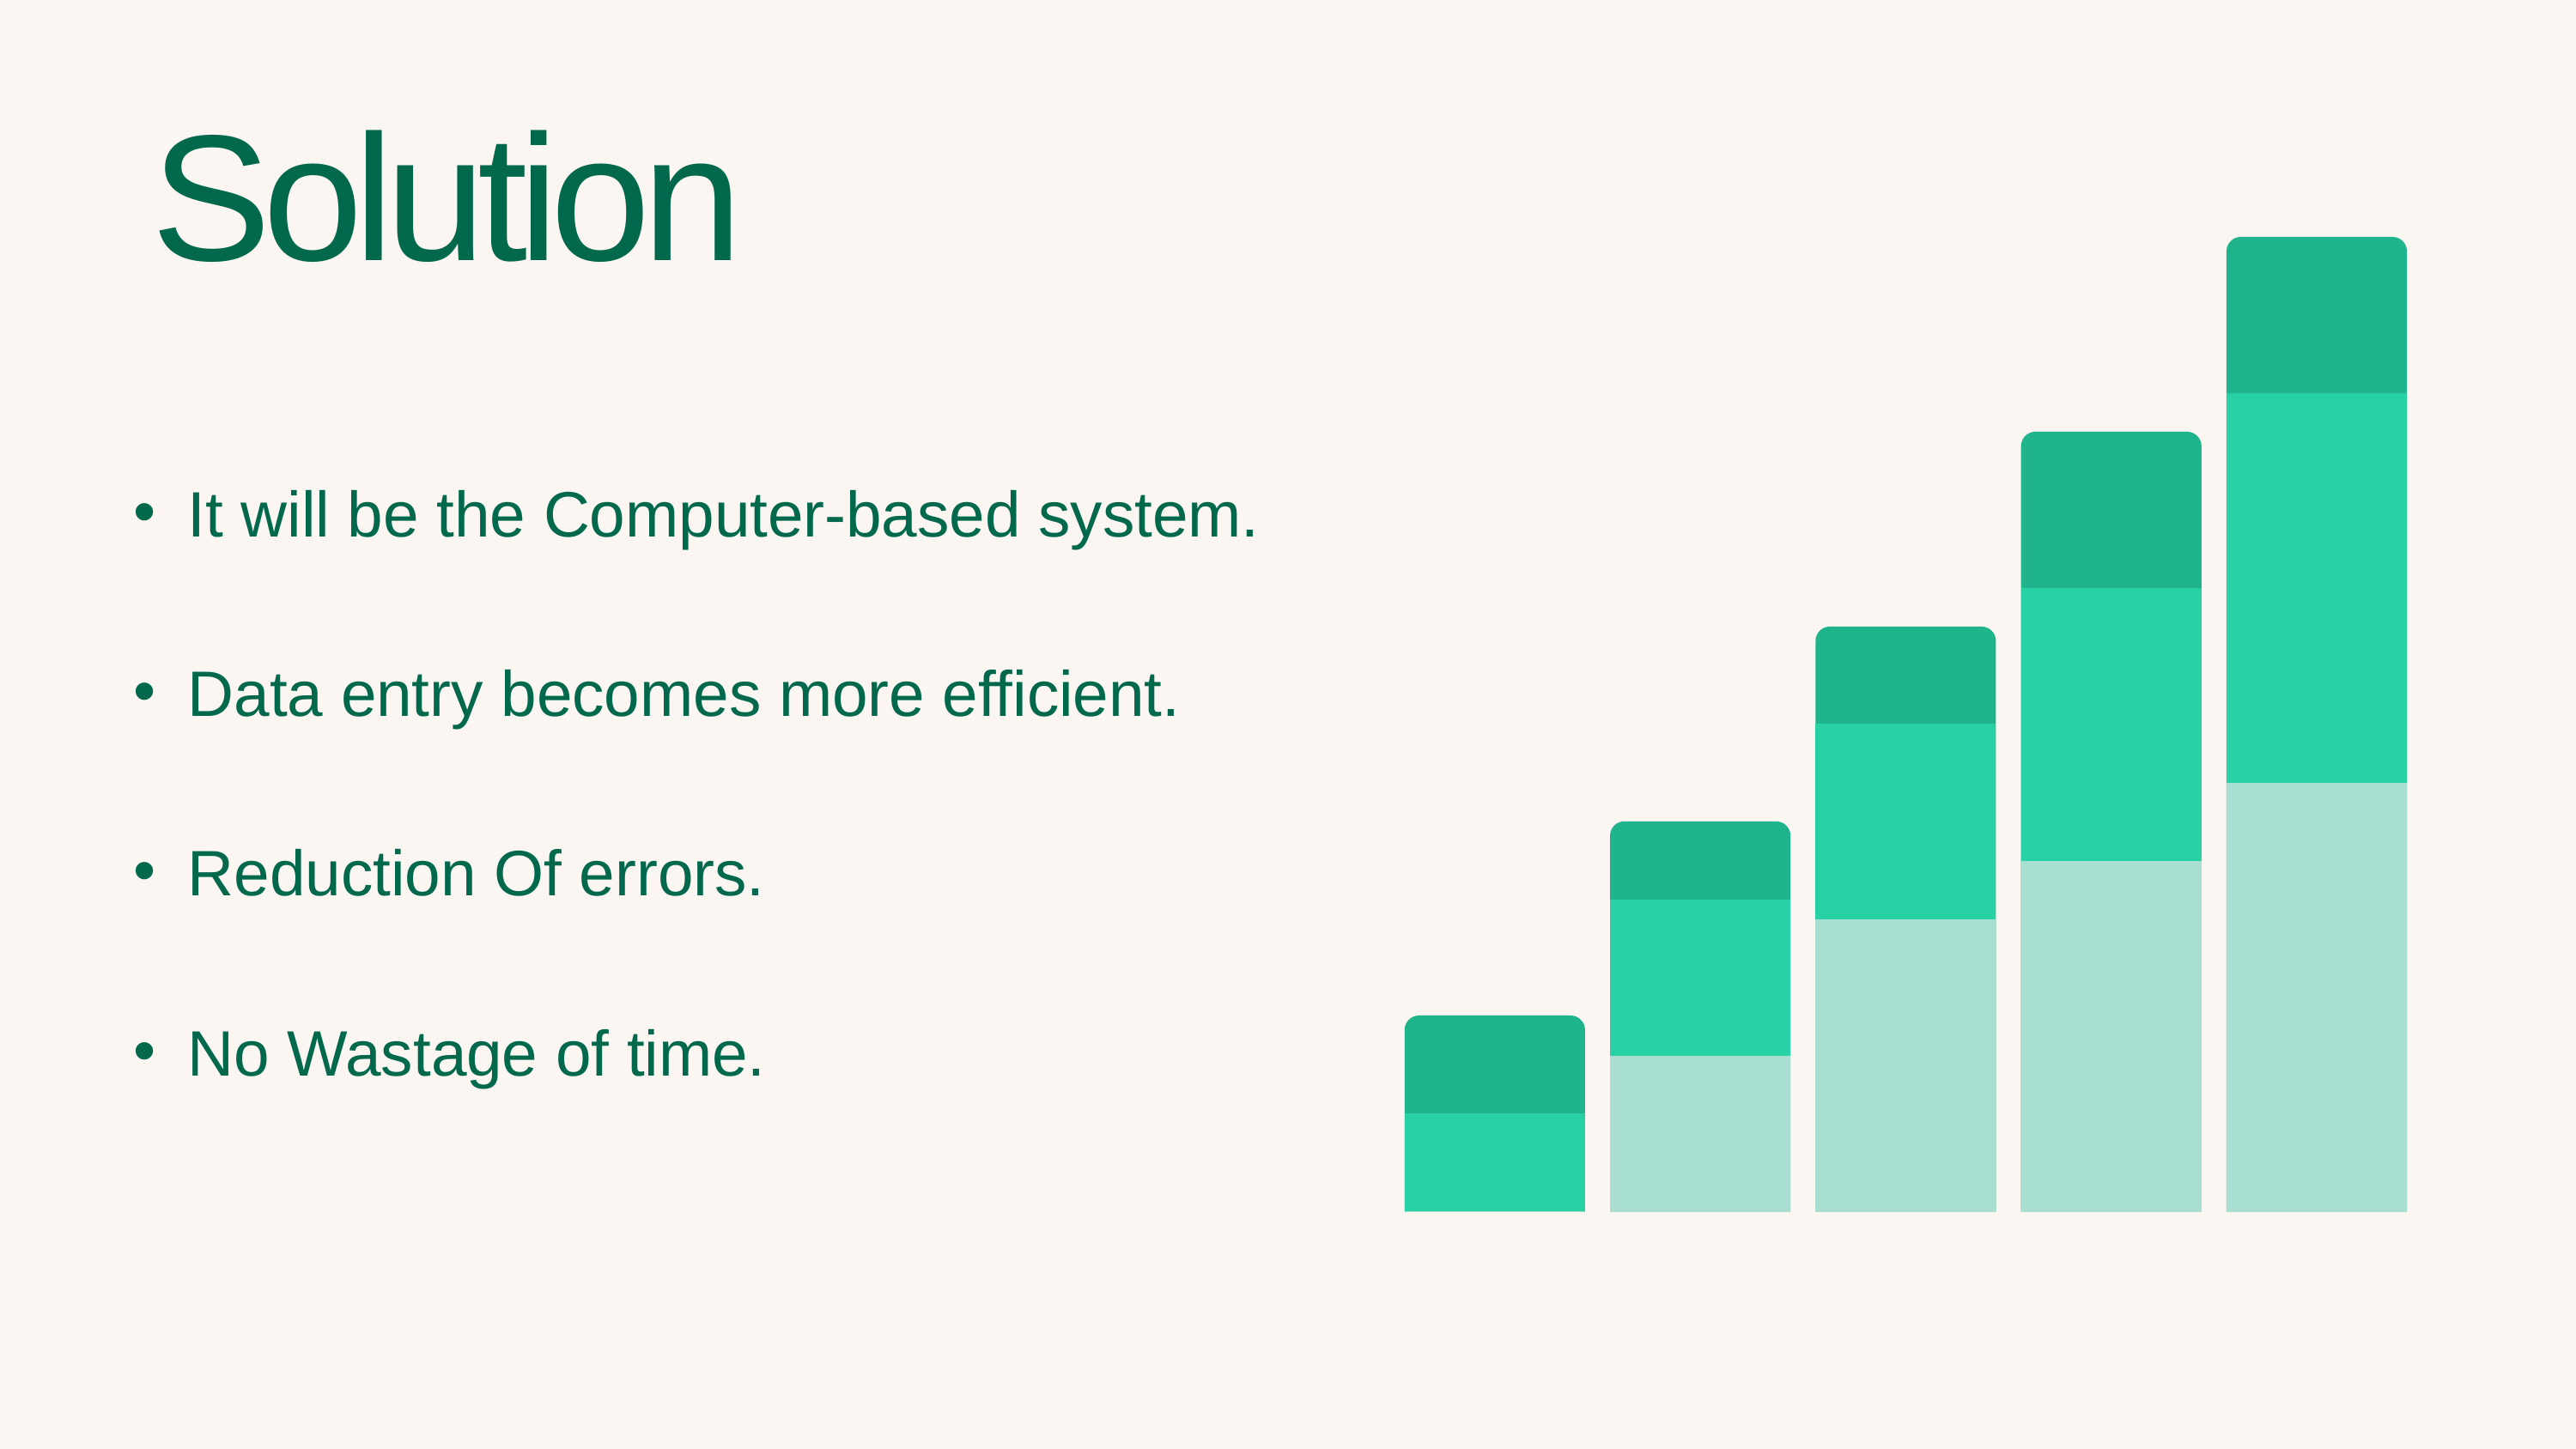

Solution

It will be the Computer-based system.

Data entry becomes more efficient.

Reduction Of errors.

No Wastage of time.